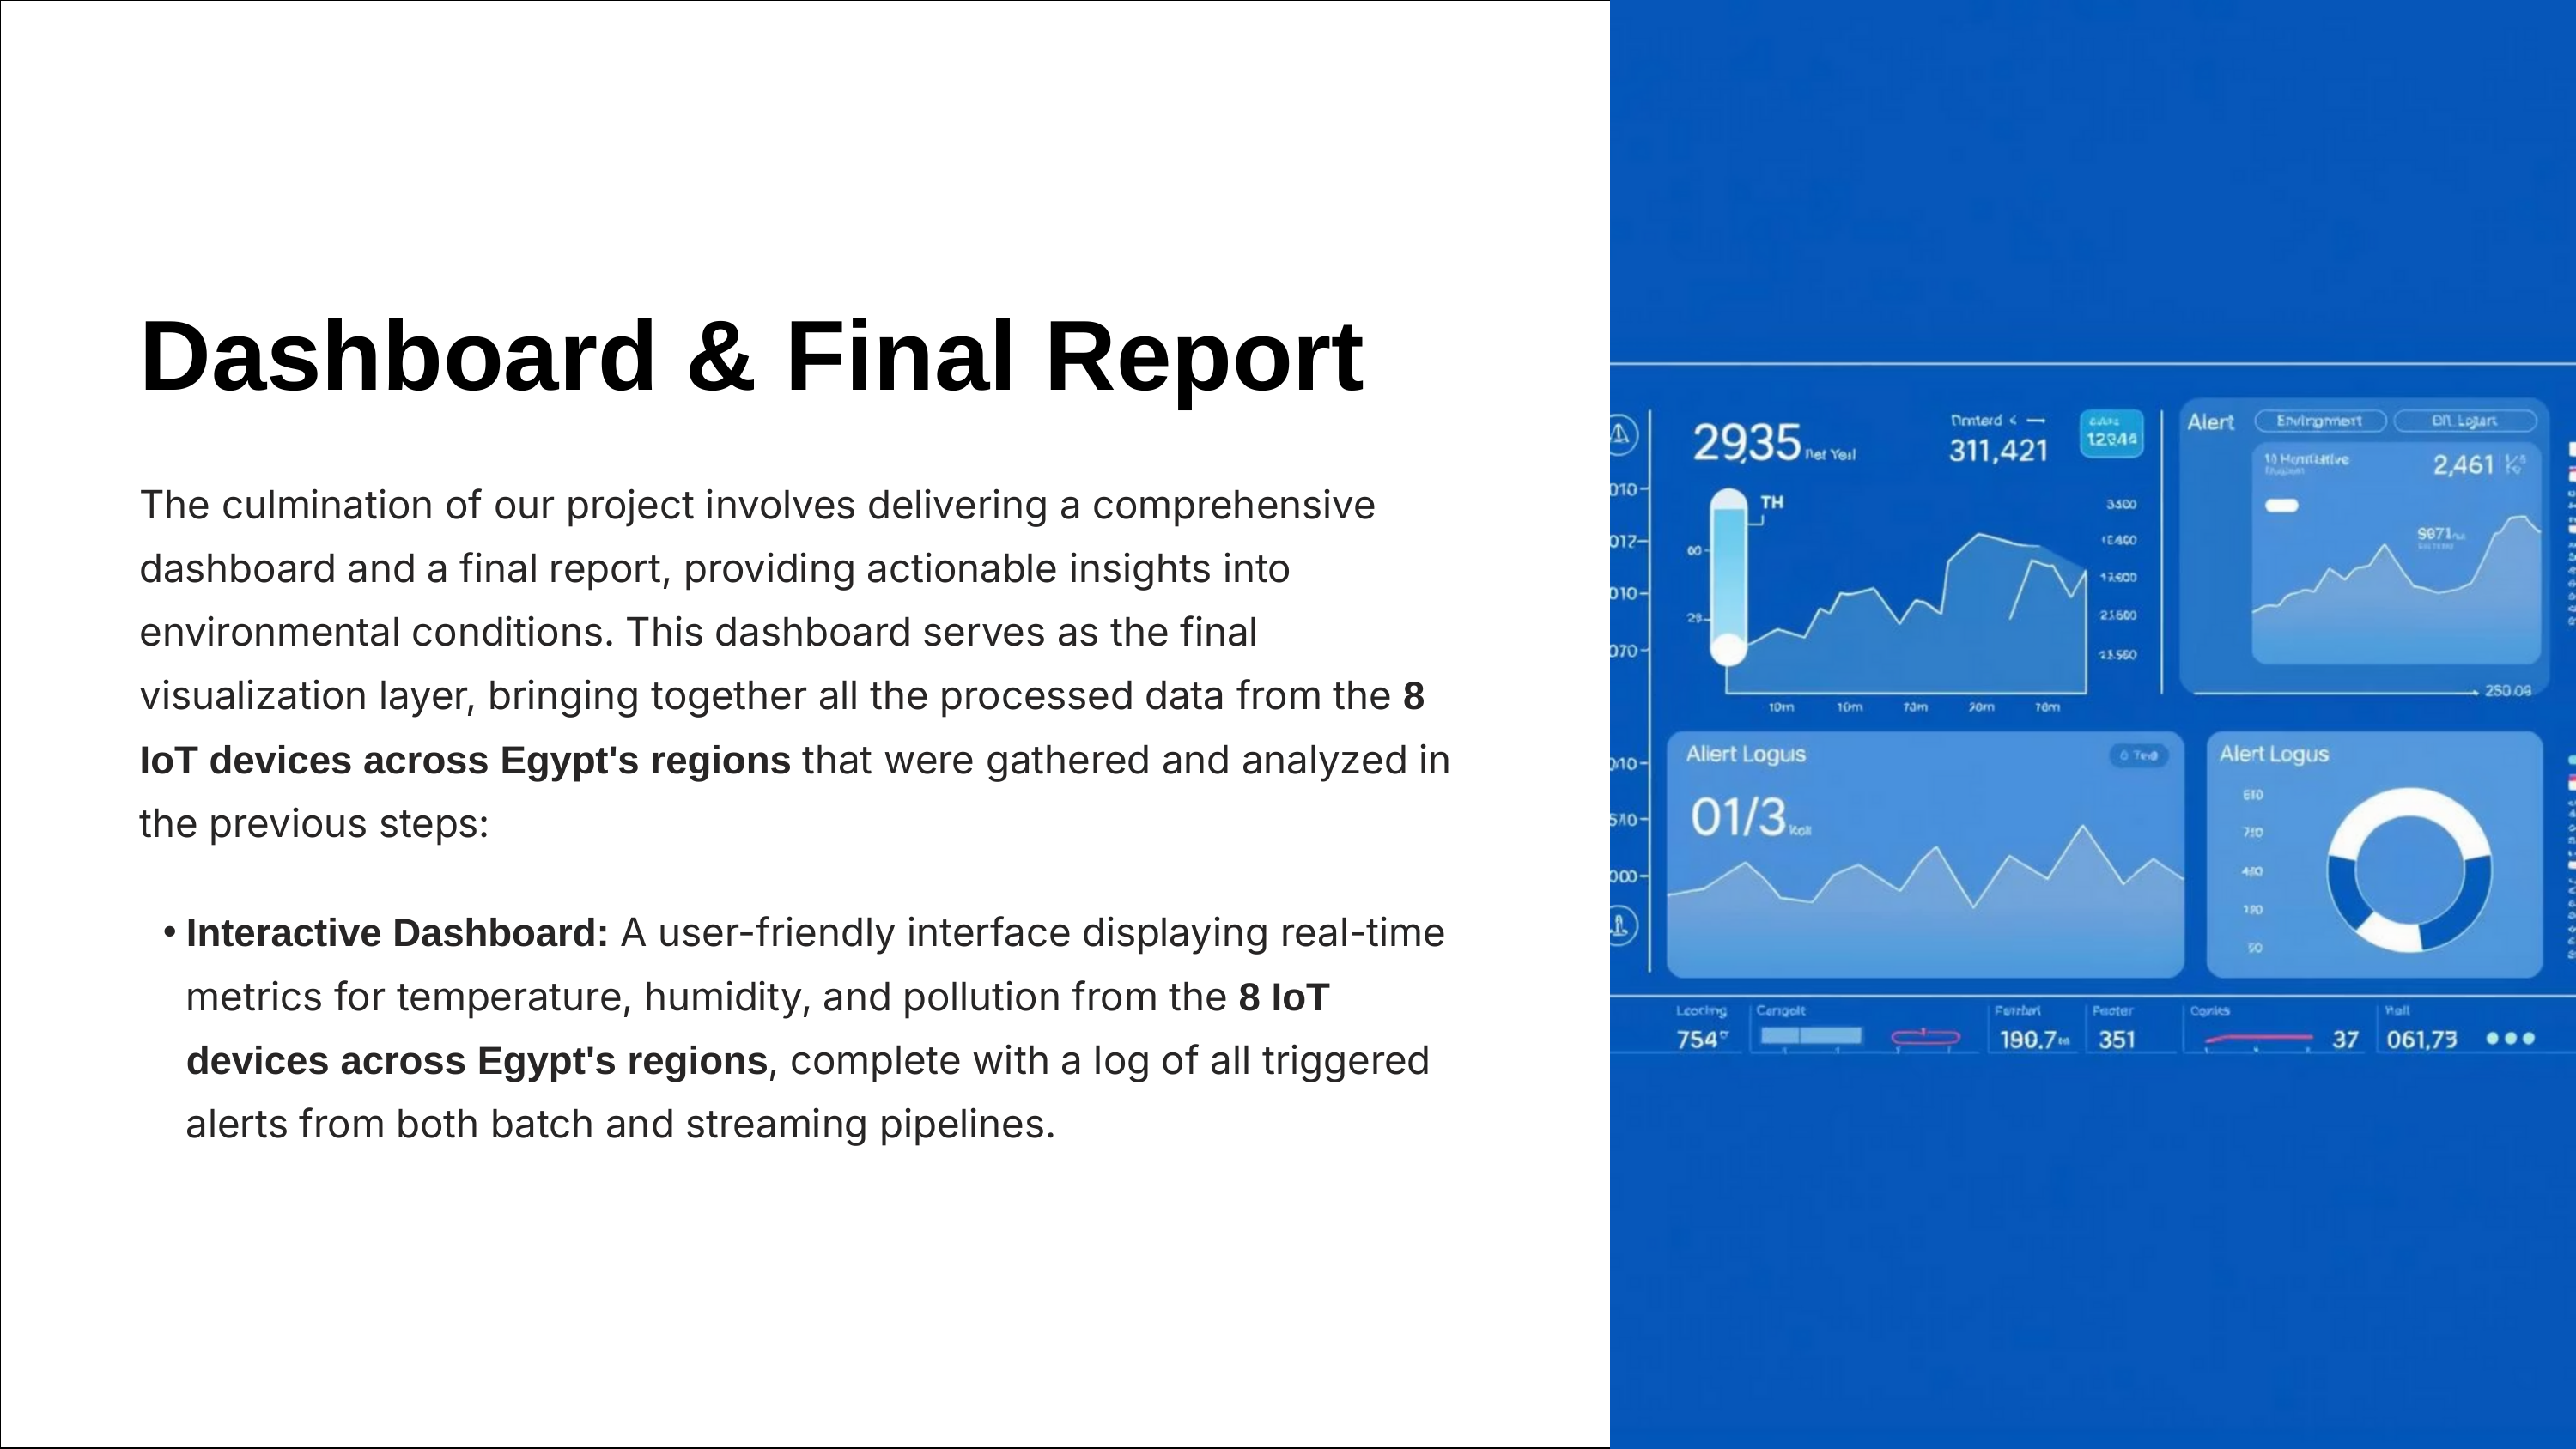

Dashboard & Final Report
The culmination of our project involves delivering a comprehensive dashboard and a final report, providing actionable insights into environmental conditions. This dashboard serves as the final visualization layer, bringing together all the processed data from the 8 IoT devices across Egypt's regions that were gathered and analyzed in the previous steps:
Interactive Dashboard: A user-friendly interface displaying real-time metrics for temperature, humidity, and pollution from the 8 IoT devices across Egypt's regions, complete with a log of all triggered alerts from both batch and streaming pipelines.